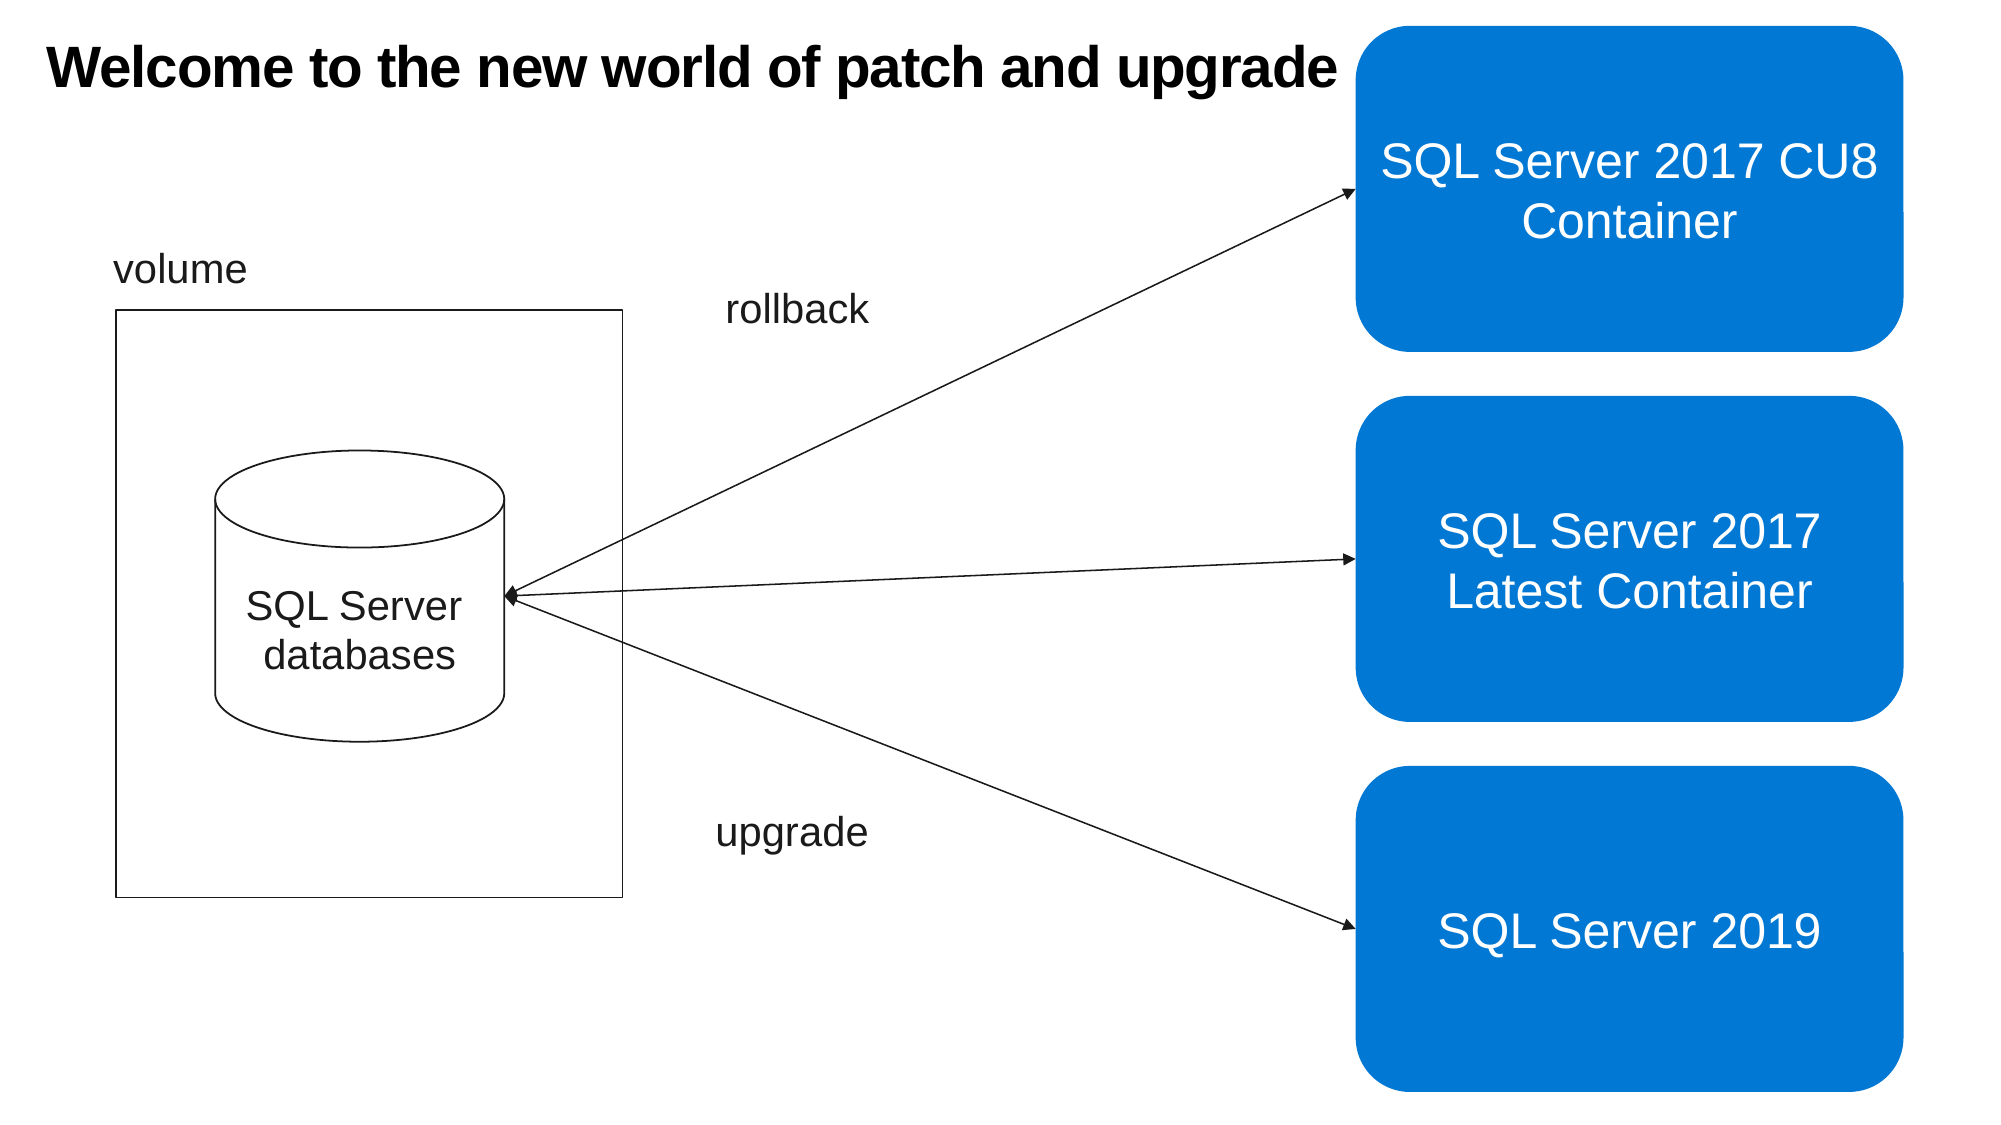

SQL Server 2017 CU8 Container
# Welcome to the new world of patch and upgrade
volume
rollback

SQL Server 2017 Latest Container

SQL Server
databases
SQL Server 2019
upgrade